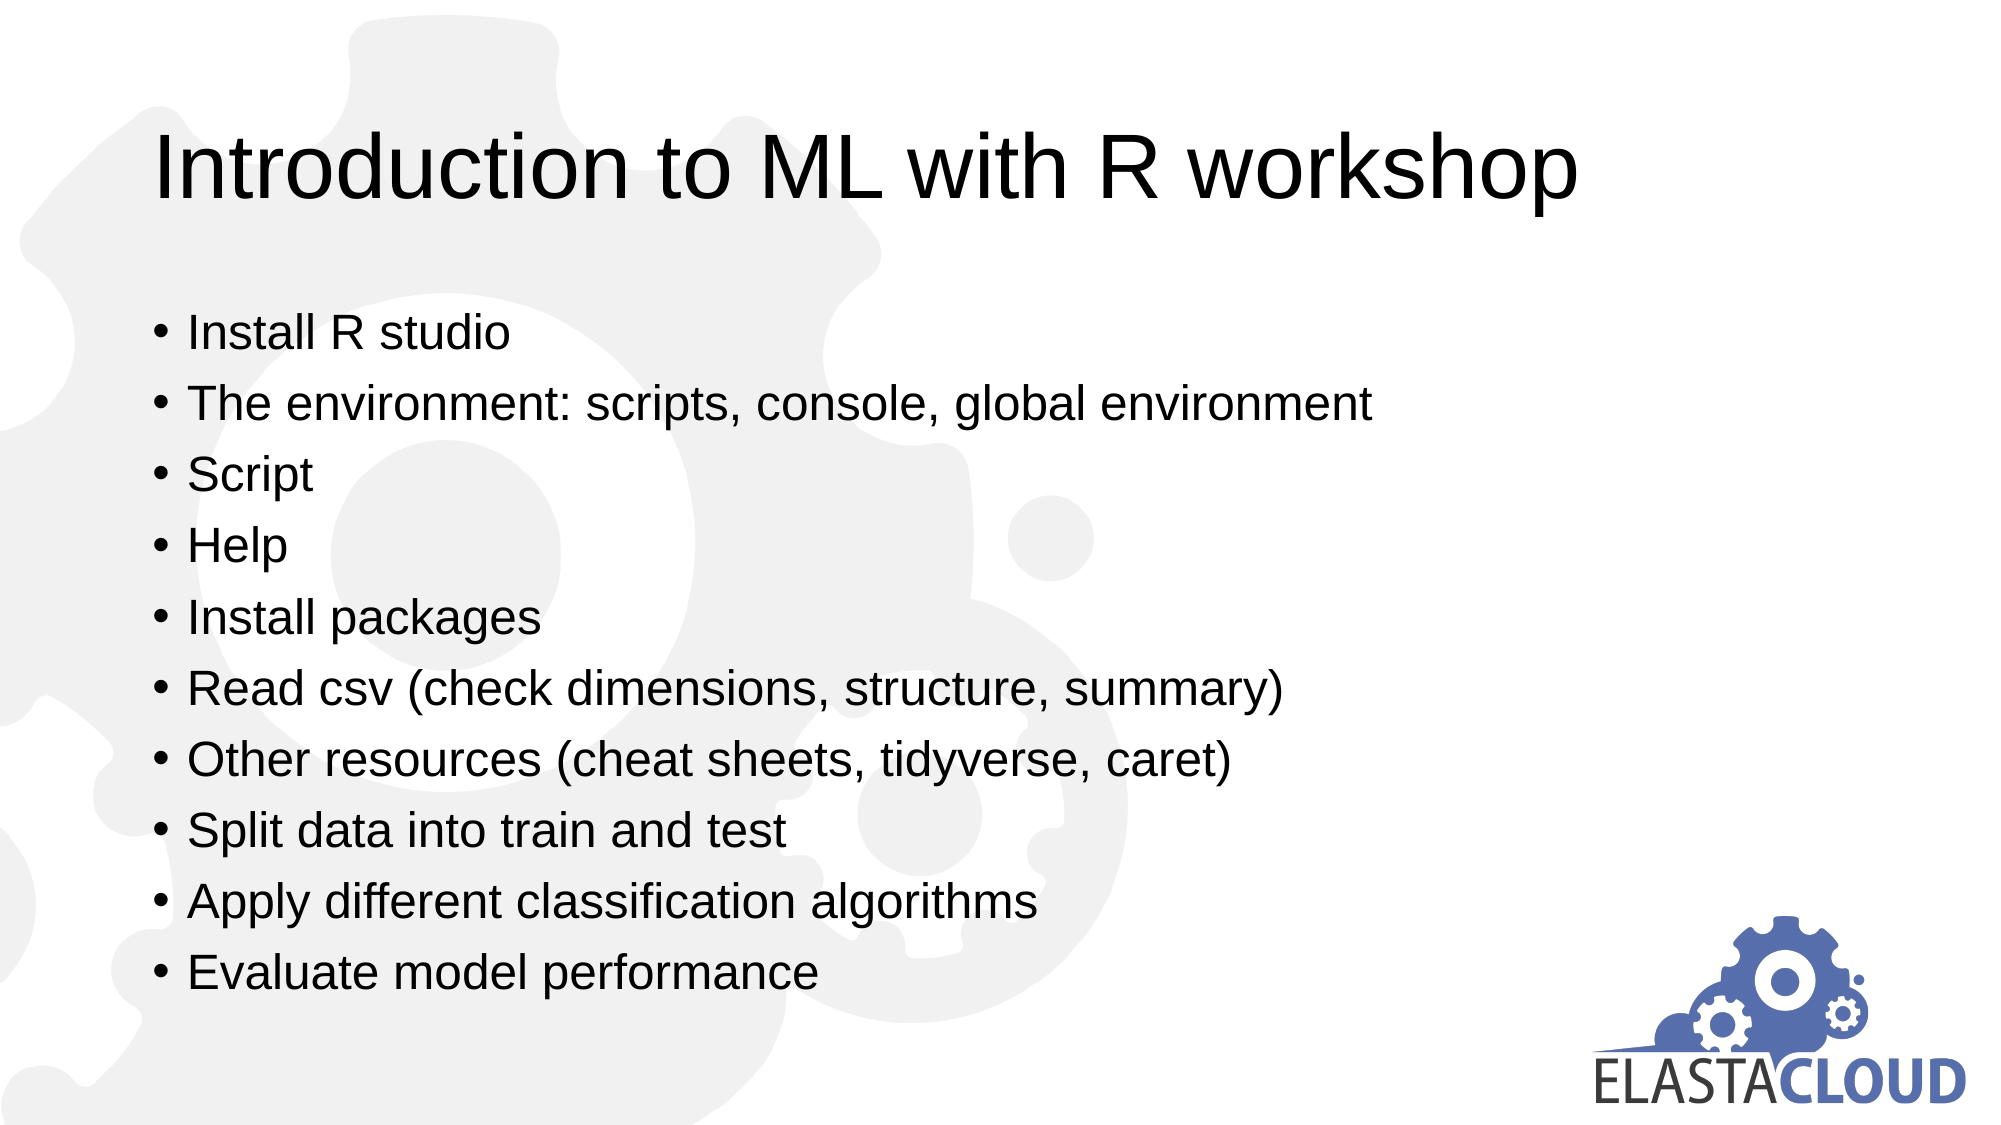

# Introduction to ML with R workshop
Install R studio
The environment: scripts, console, global environment
Script
Help
Install packages
Read csv (check dimensions, structure, summary)
Other resources (cheat sheets, tidyverse, caret)
Split data into train and test
Apply different classification algorithms
Evaluate model performance